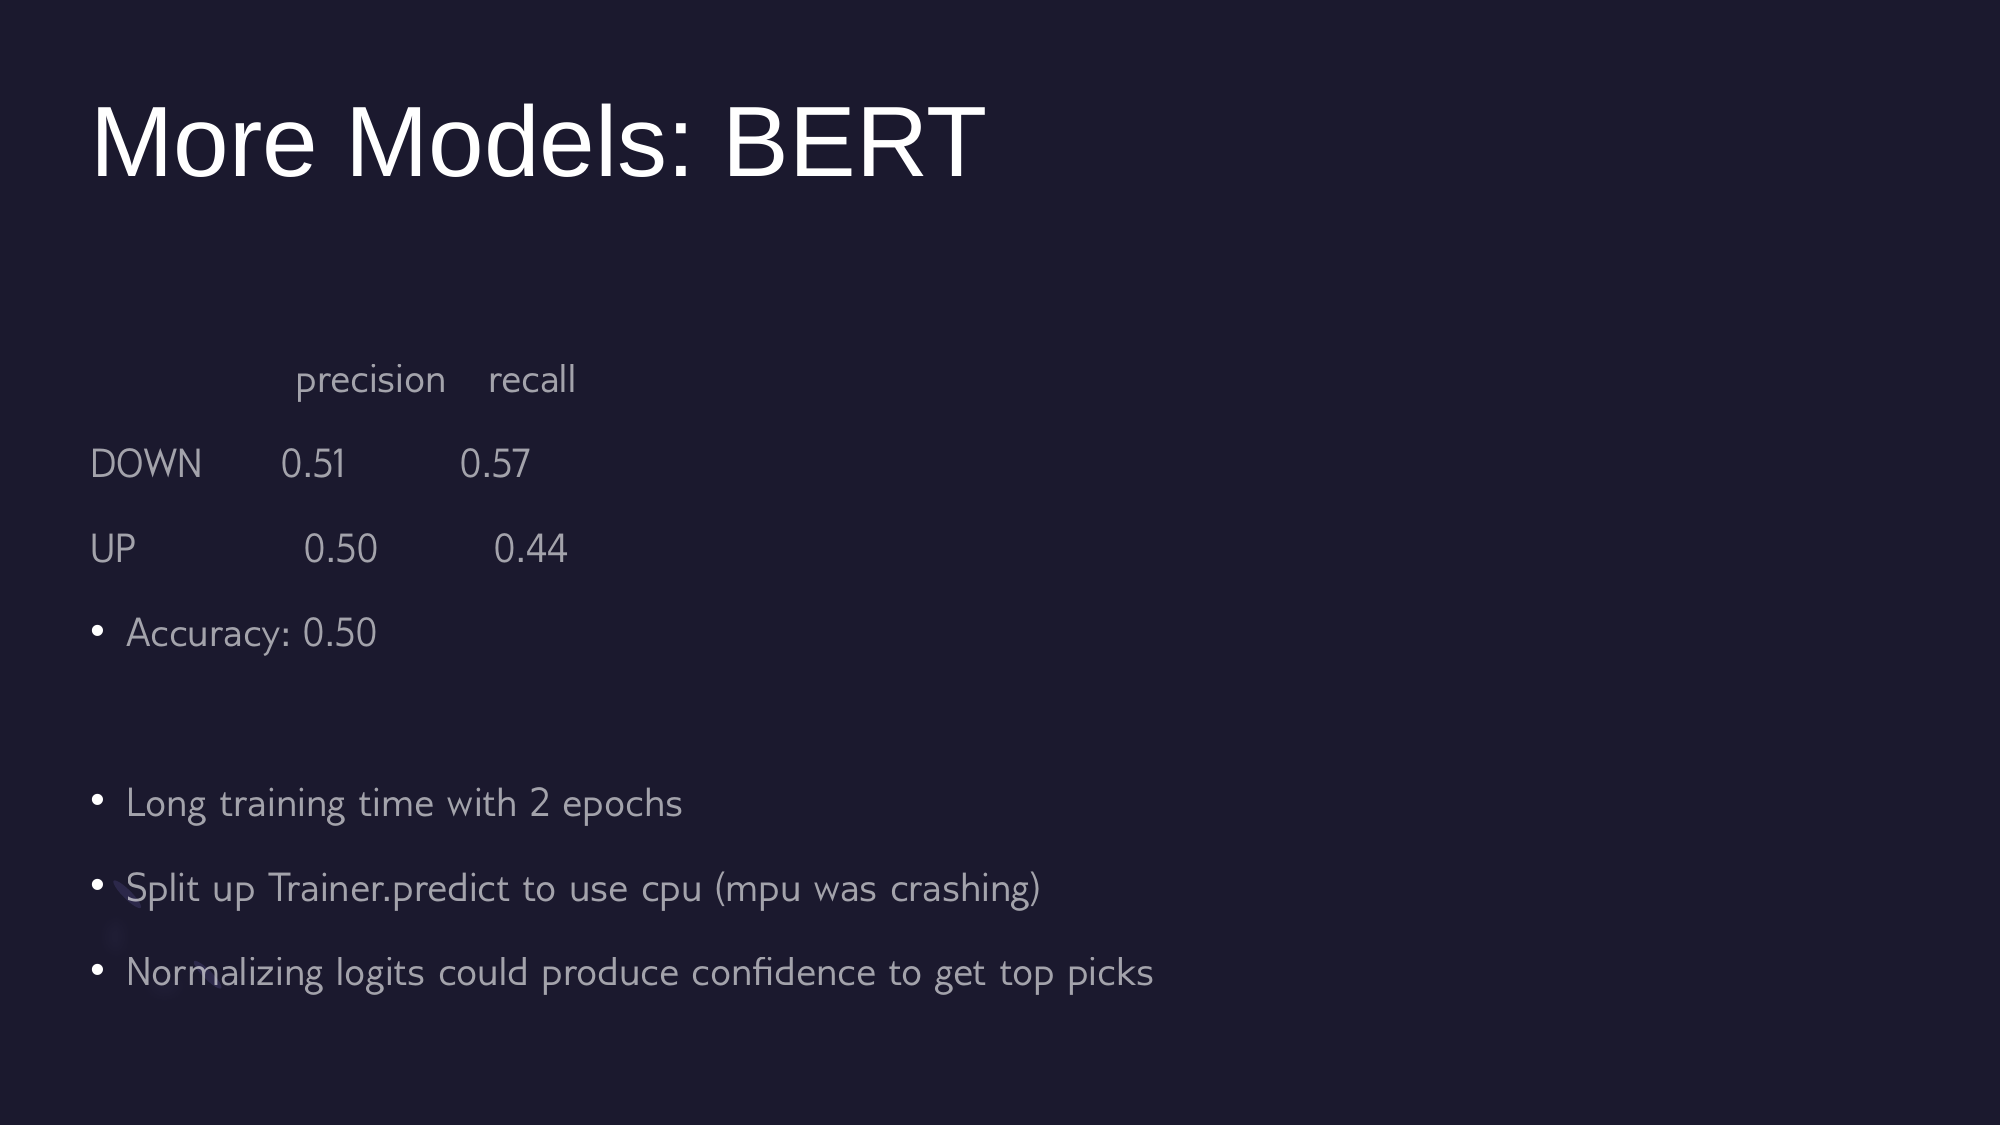

# More Models: BERT
     precision recall
DOWN    0.51       0.57
UP         0.50       0.44
Accuracy: 0.50

Long training time with 2 epochs
Split up Trainer.predict to use cpu (mpu was crashing)
Normalizing logits could produce confidence to get top picks